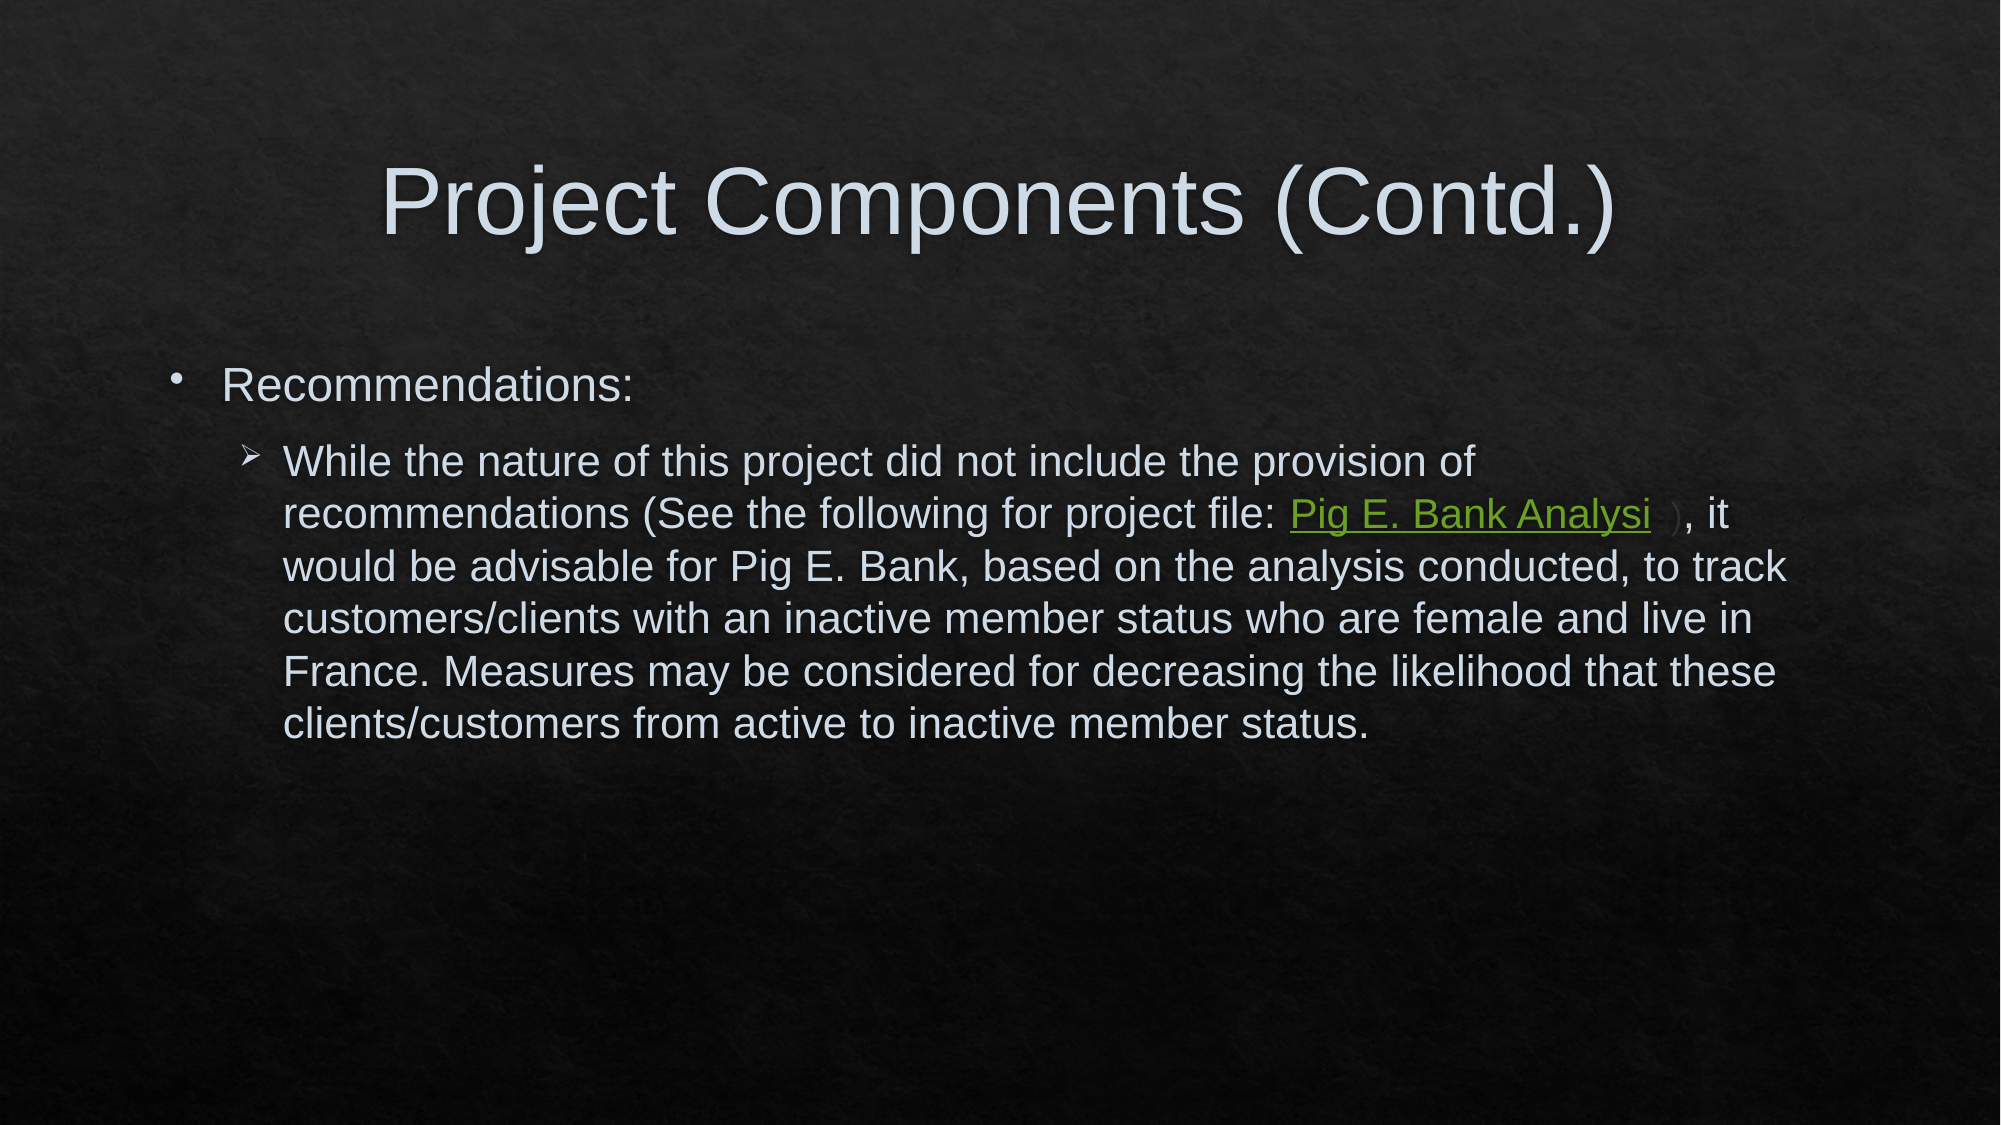

# Project Components (Contd.)
Recommendations:
While the nature of this project did not include the provision of recommendations (See the following for project file: Pig E. Bank Analysis), it would be advisable for Pig E. Bank, based on the analysis conducted, to track customers/clients with an inactive member status who are female and live in France. Measures may be considered for decreasing the likelihood that these clients/customers from active to inactive member status.